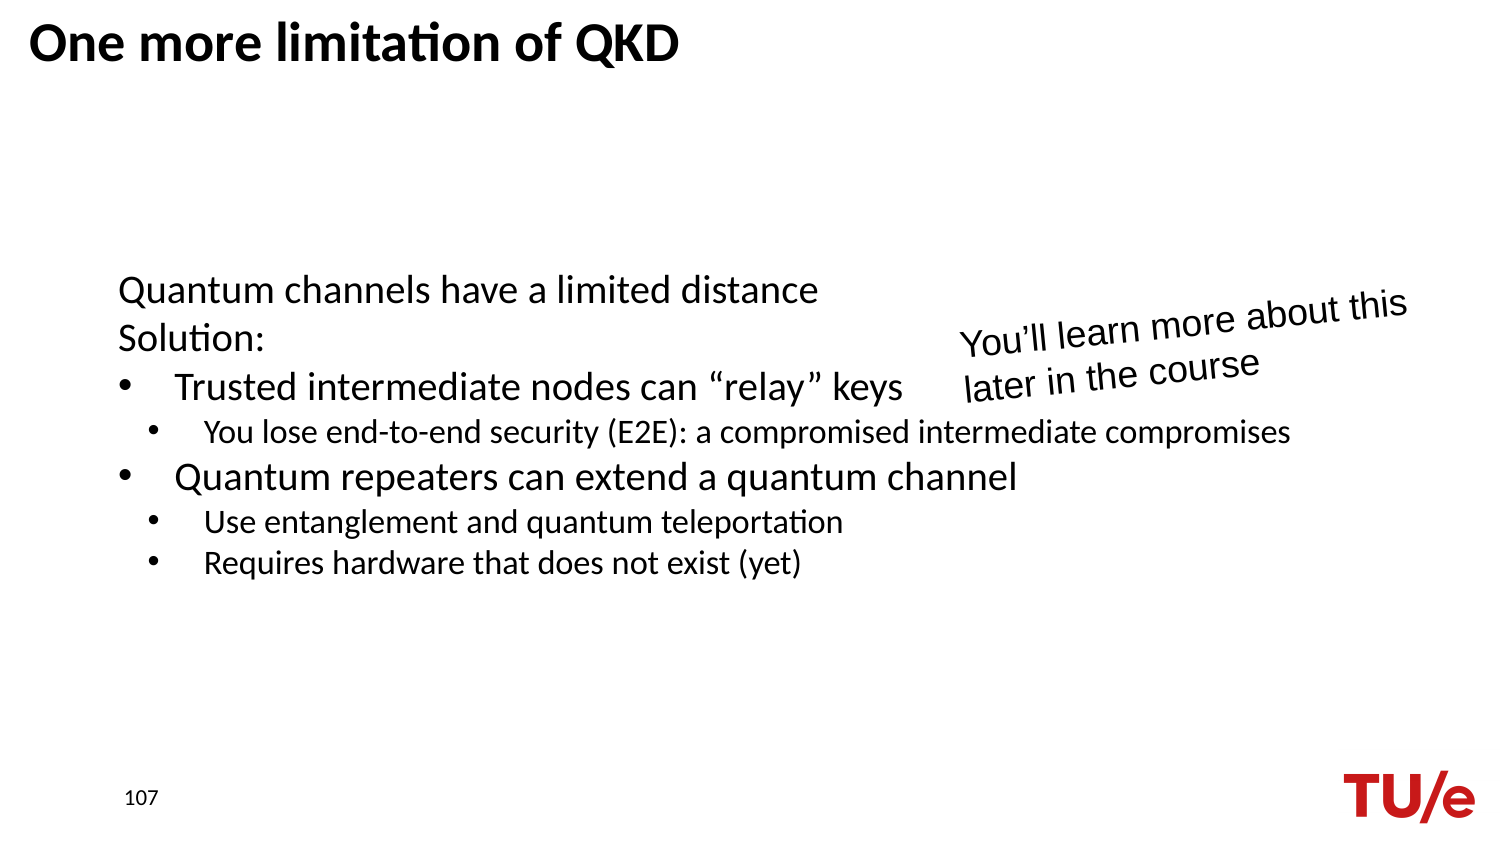

# One more limitation of QKD
Quantum channels have a limited distance
Solution:
Trusted intermediate nodes can “relay” keys
You lose end-to-end security (E2E): a compromised intermediate compromises
Quantum repeaters can extend a quantum channel
Use entanglement and quantum teleportation
Requires hardware that does not exist (yet)
You’ll learn more about this
later in the course
107